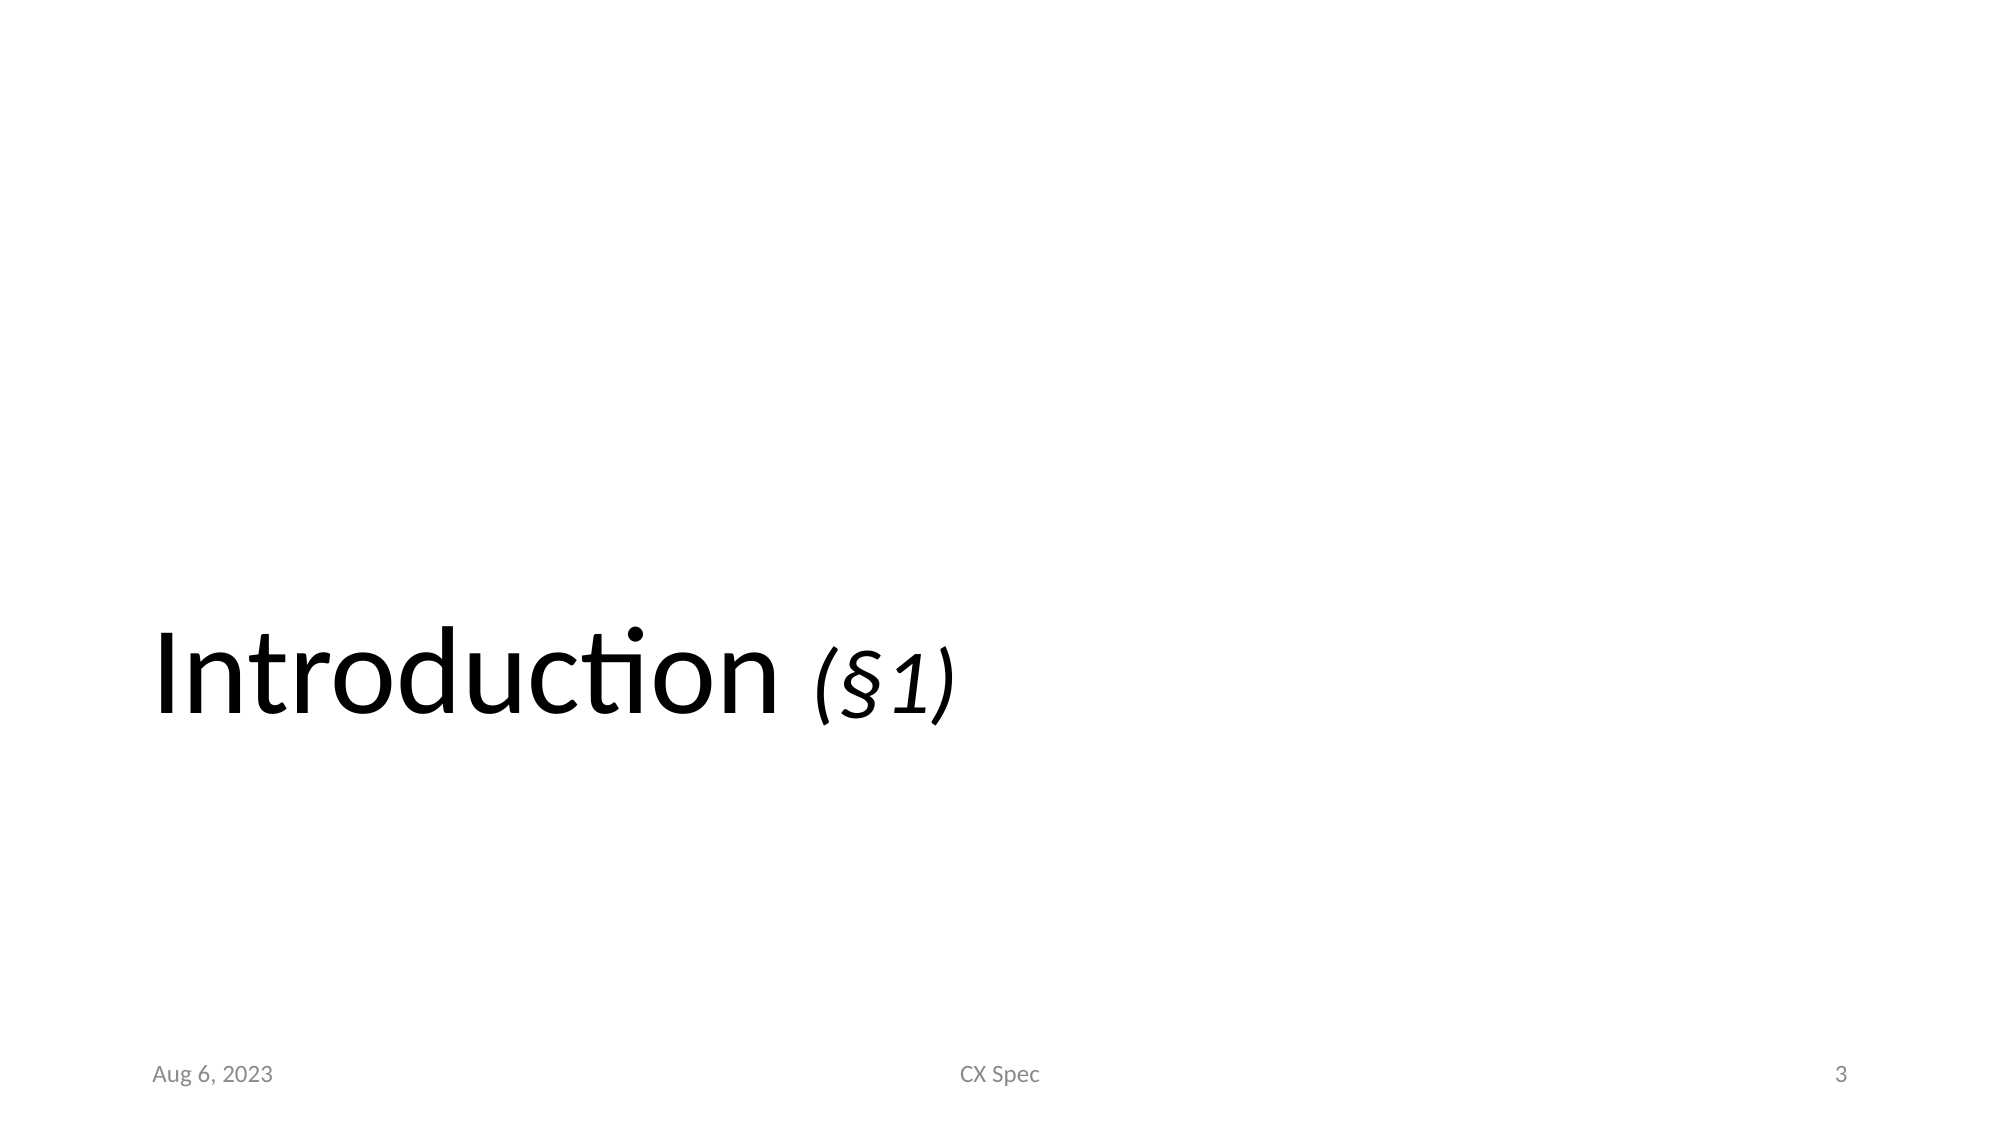

# Introduction (§1)

Aug 6, 2023
CX Spec
3